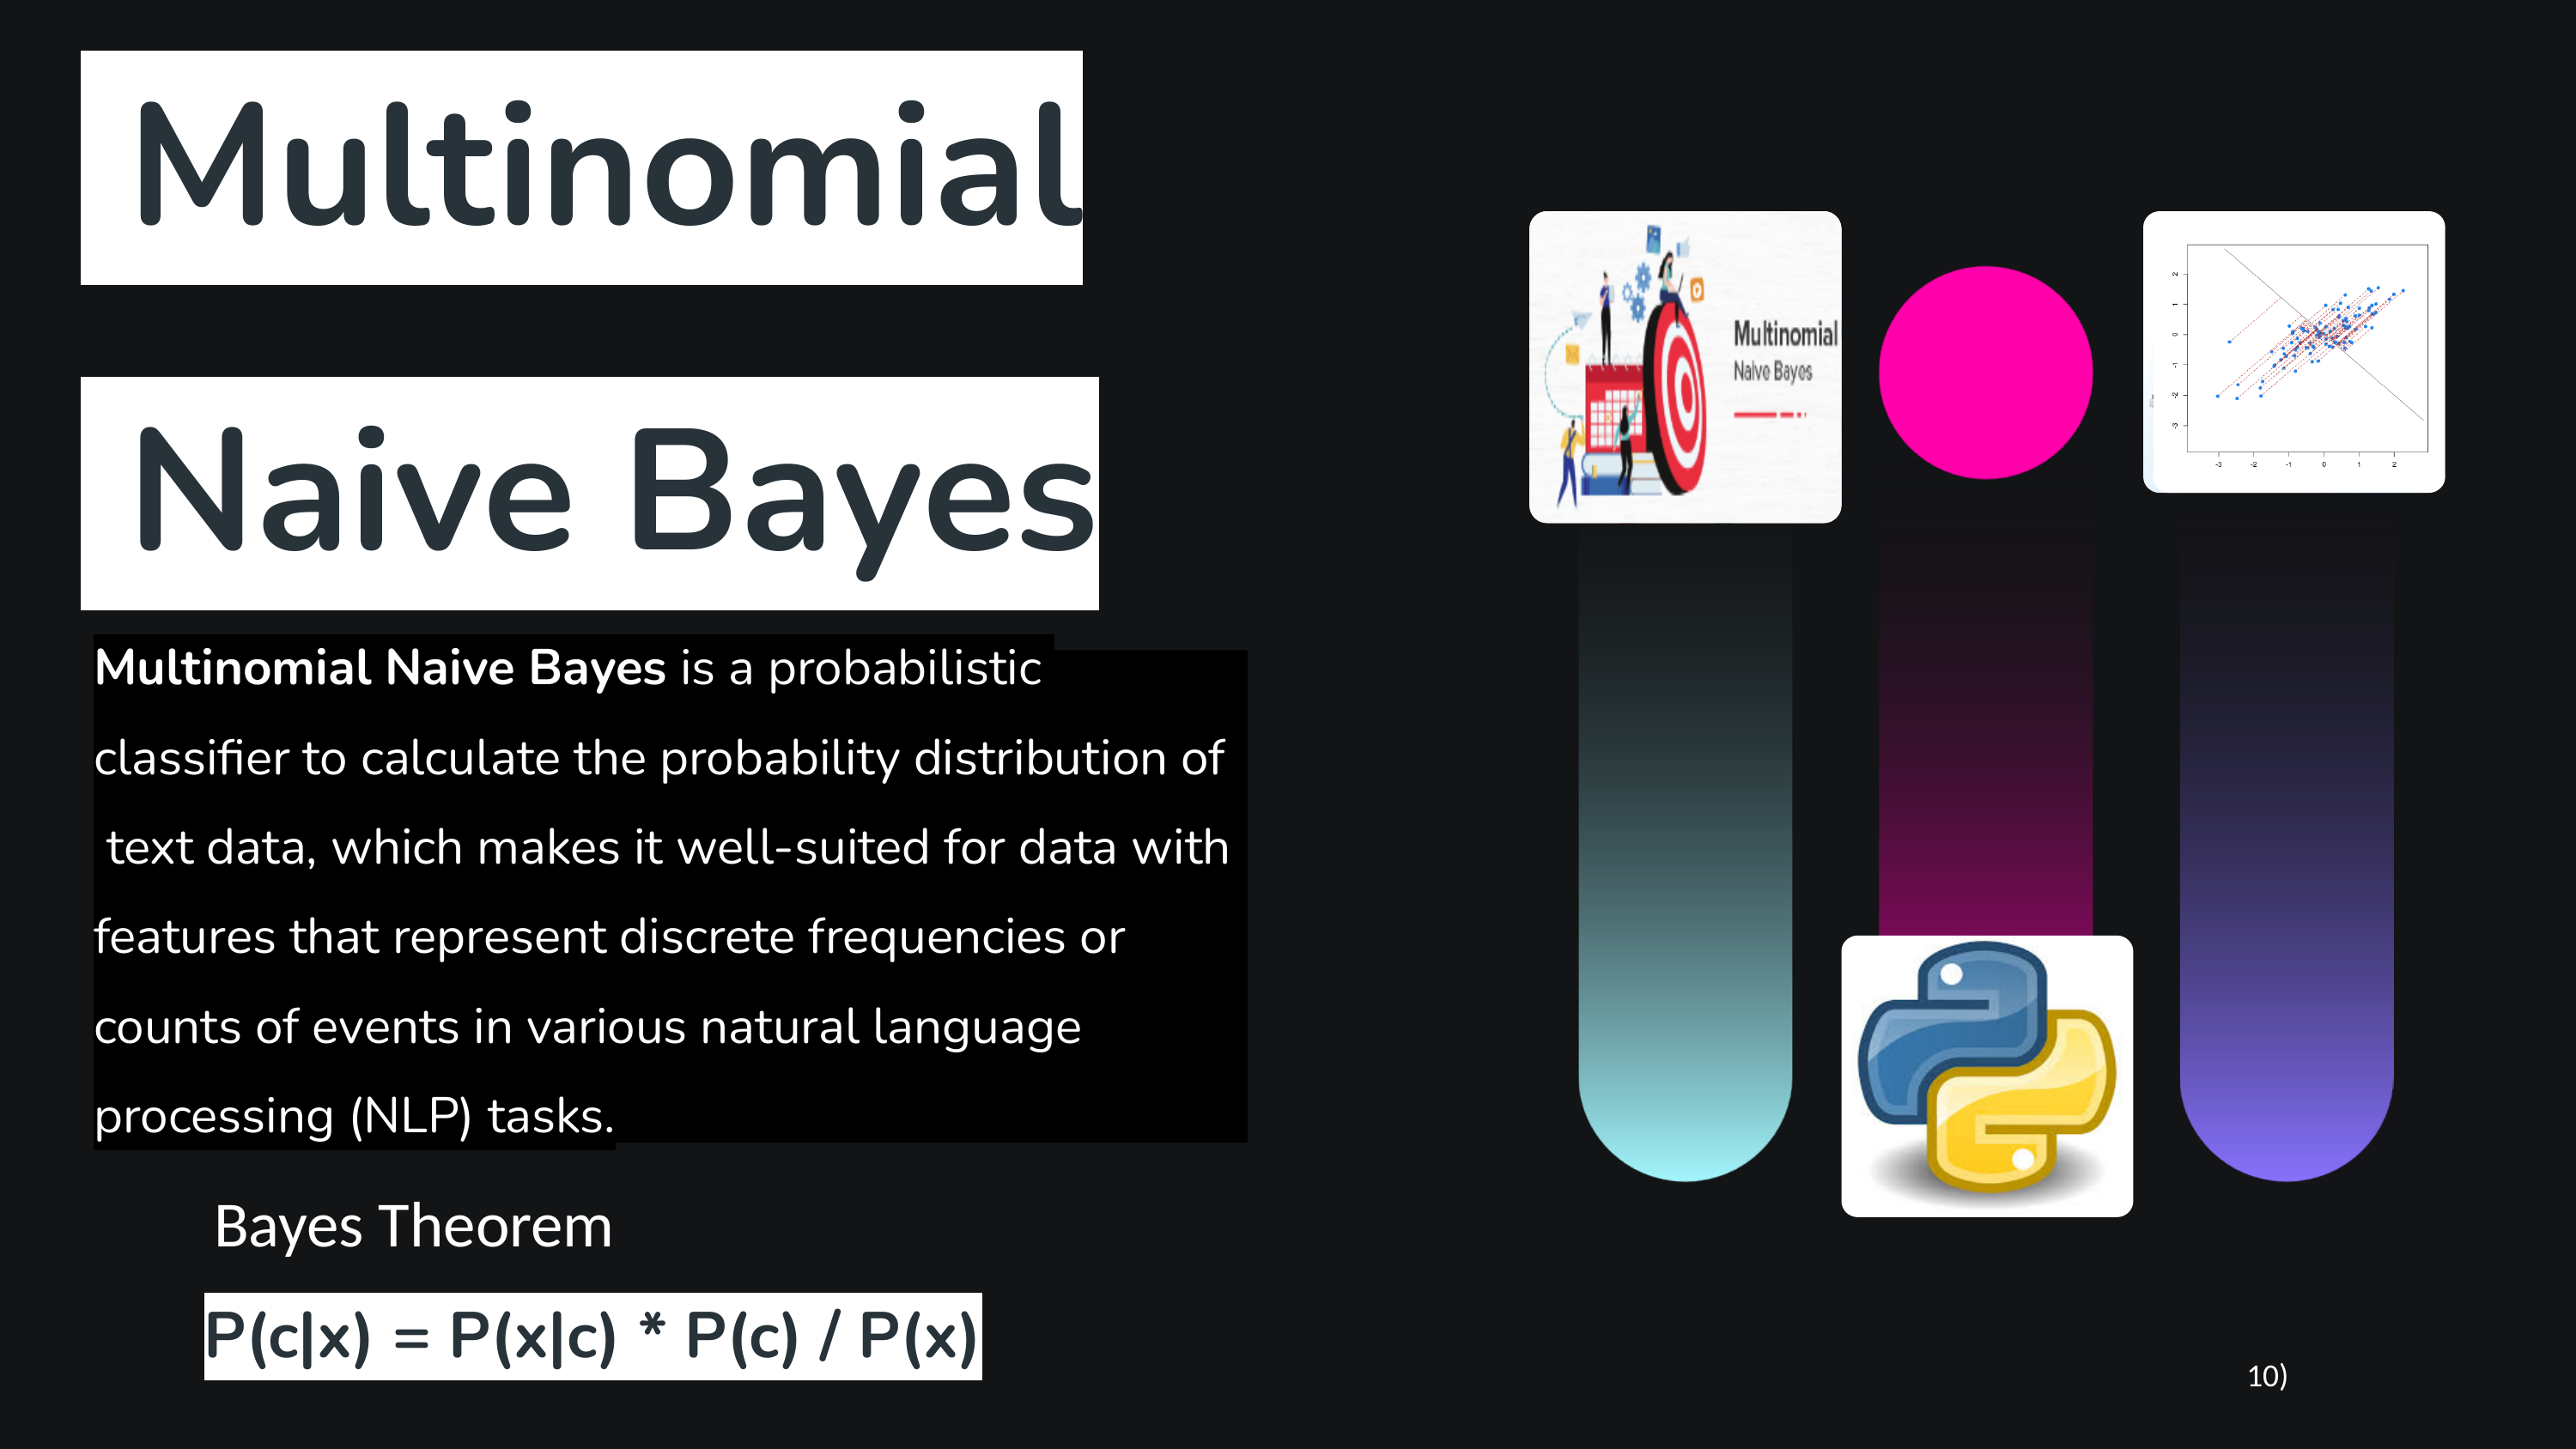

Multinomial

 Naive Bayes

Multinomial Naive Bayes is a probabilistic

classifier to calculate the probability distribution of

 text data, which makes it well-suited for data with

features that represent discrete frequencies or

counts of events in various natural language

processing (NLP) tasks.

Bayes Theorem
P(c|x) = P(x|c) * P(c) / P(x)
10)